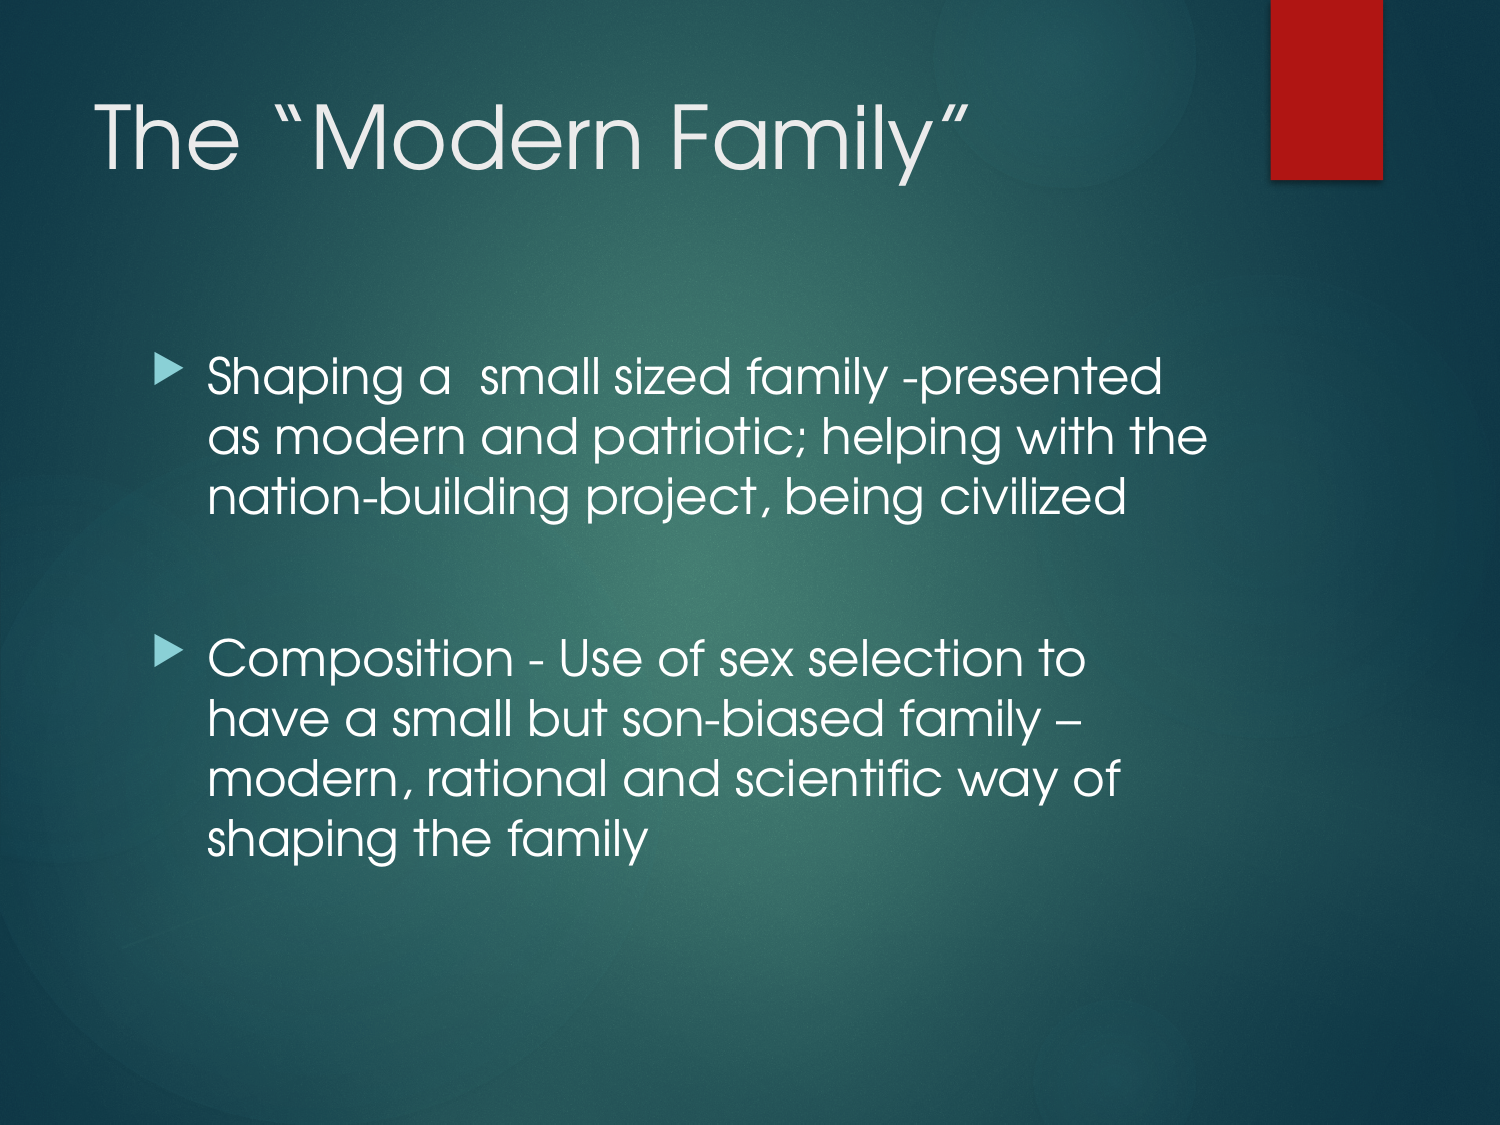

# The “Modern Family”
Shaping a  small sized family -presented as modern and patriotic; helping with the nation-building project, being civilized

Composition - Use of sex selection to have a small but son-biased family – modern, rational and scientific way of shaping the family